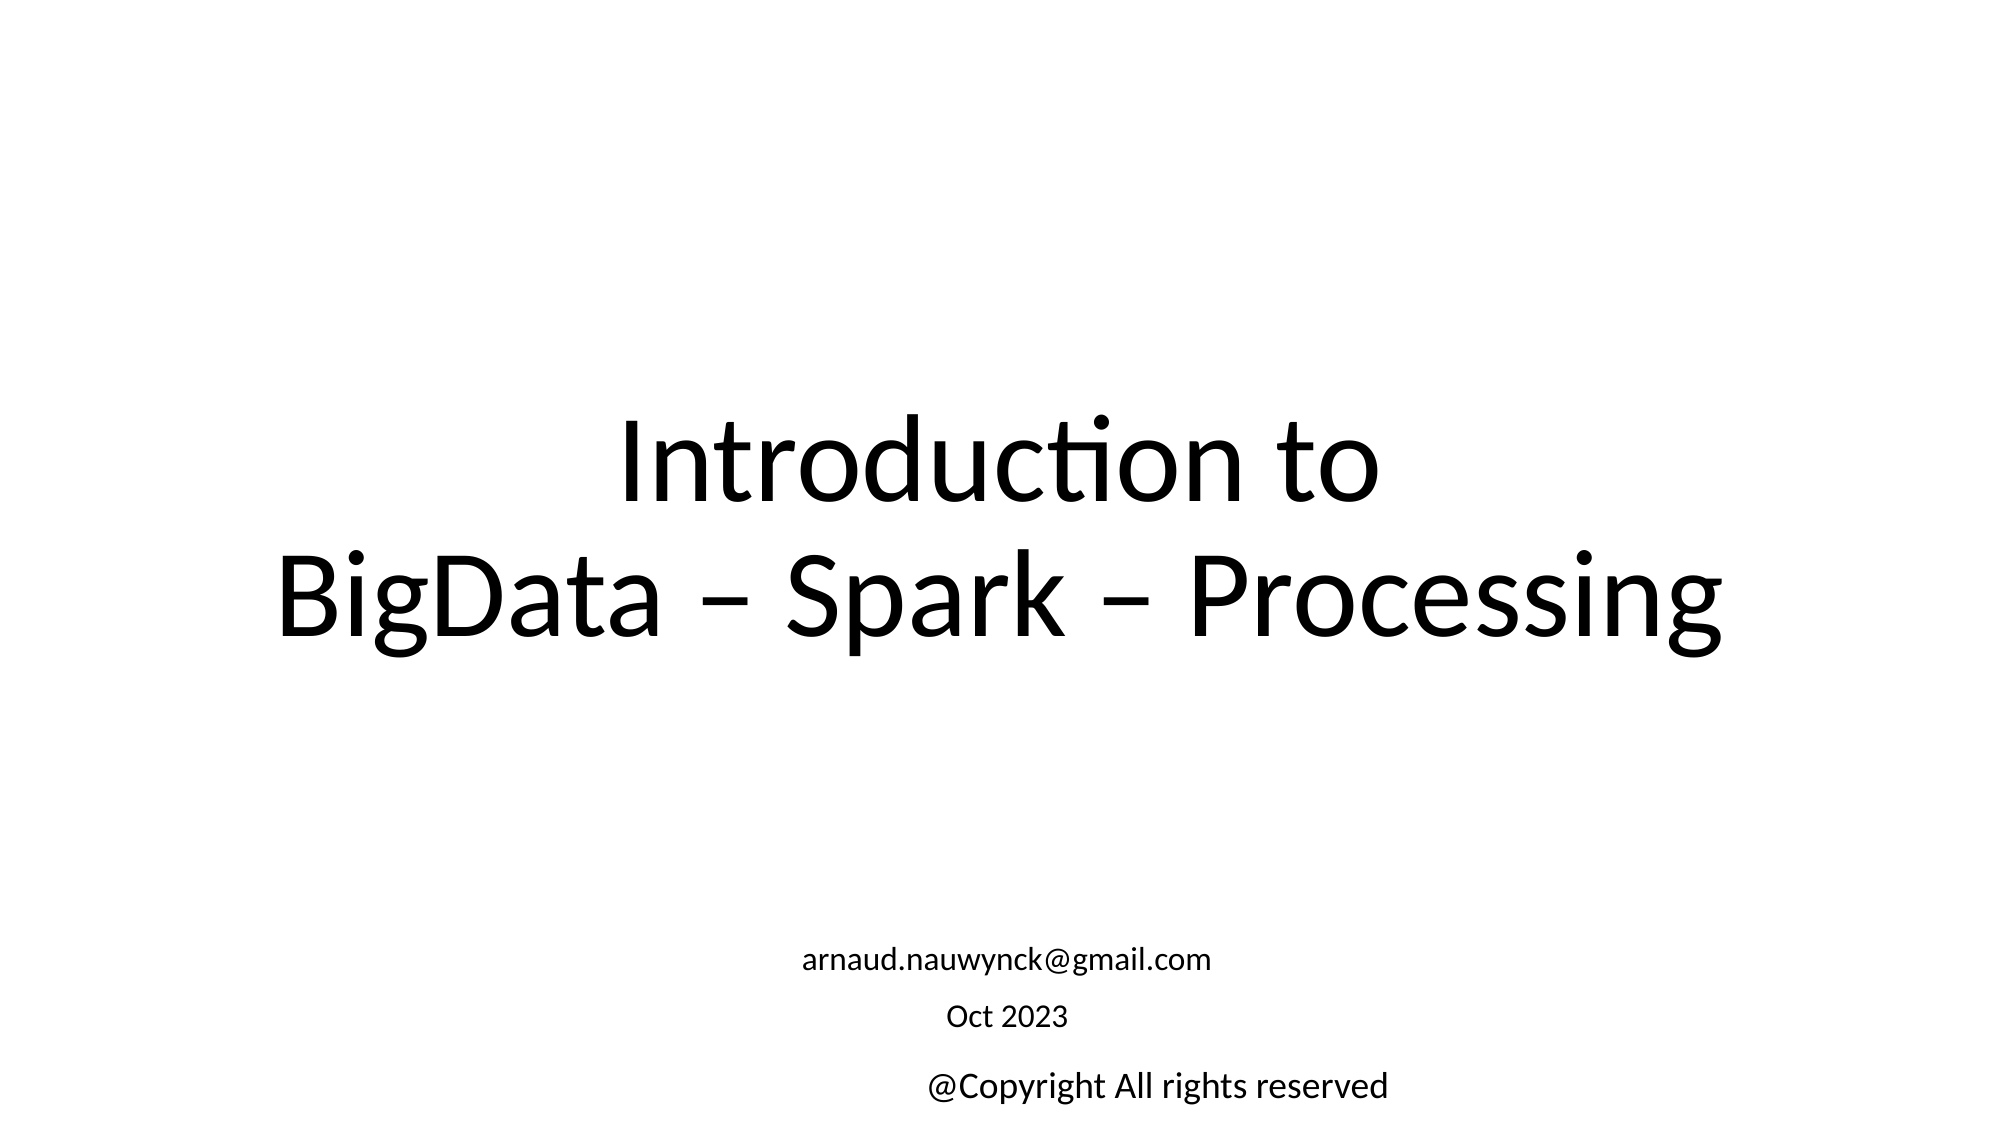

# Introduction to BigData – Spark – Processing
arnaud.nauwynck@gmail.com
Oct 2023
@Copyright All rights reserved